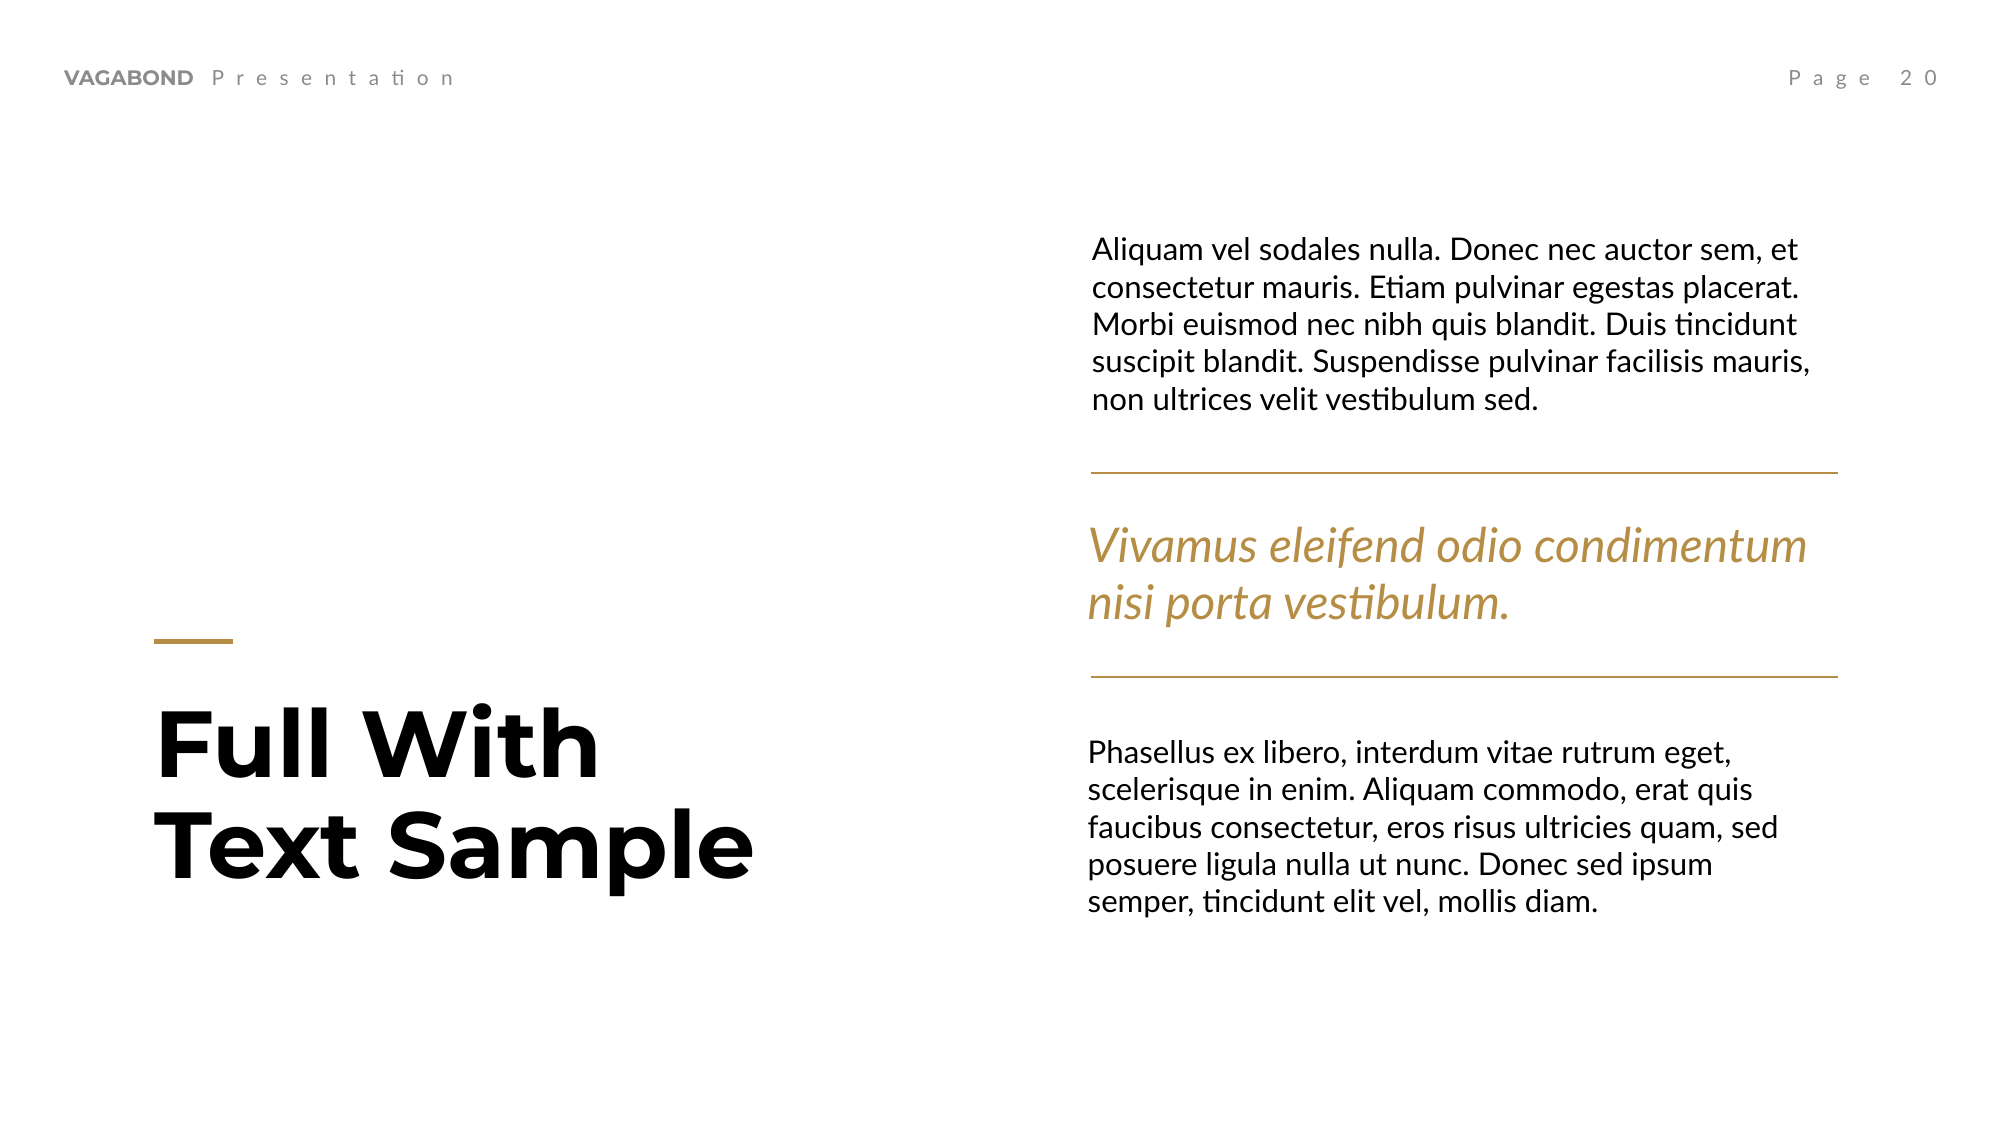

Aliquam vel sodales nulla. Donec nec auctor sem, et consectetur mauris. Etiam pulvinar egestas placerat. Morbi euismod nec nibh quis blandit. Duis tincidunt suscipit blandit. Suspendisse pulvinar facilisis mauris, non ultrices velit vestibulum sed.
Vivamus eleifend odio condimentum nisi porta vestibulum.
# Full With Text Sample
Phasellus ex libero, interdum vitae rutrum eget, scelerisque in enim. Aliquam commodo, erat quis faucibus consectetur, eros risus ultricies quam, sed posuere ligula nulla ut nunc. Donec sed ipsum semper, tincidunt elit vel, mollis diam.